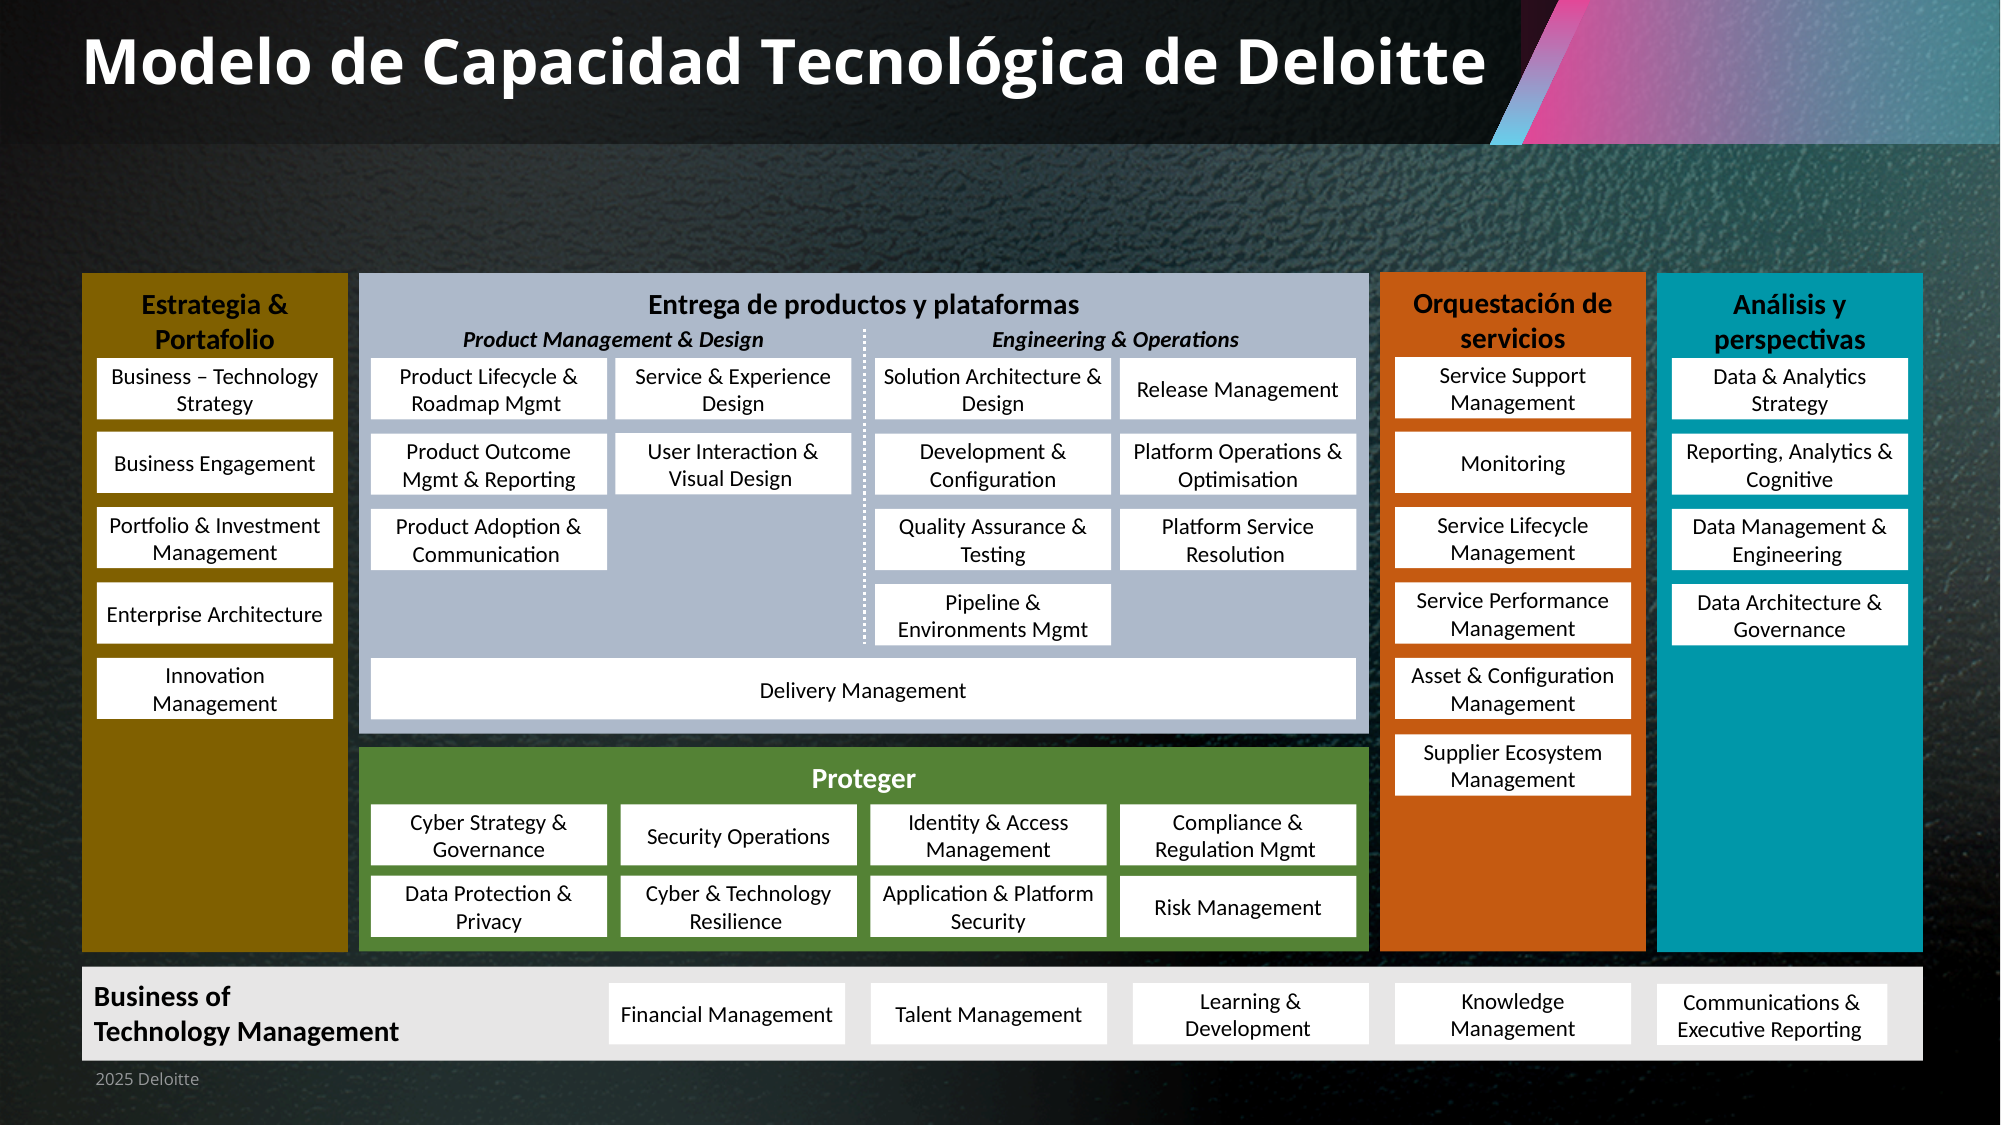

# Modelo de Capacidad Tecnológica de Deloitte
Orquestación de servicios
Entrega de productos y plataformas
Estrategia & Portafolio
Análisis y perspectivas
Product Management & Design
Engineering & Operations
Service Support Management
Business – Technology Strategy
Product Lifecycle & Roadmap Mgmt
Service & Experience Design
Solution Architecture & Design
Release Management
Data & Analytics Strategy
Business Engagement
Monitoring
User Interaction & Visual Design
Product Outcome Mgmt & Reporting
Development & Configuration
Platform Operations & Optimisation
Reporting, Analytics & Cognitive
Portfolio & Investment Management
Service Lifecycle Management
Product Adoption & Communication
Quality Assurance & Testing
Platform Service Resolution
Data Management & Engineering
Enterprise Architecture
Service Performance Management
Pipeline & Environments Mgmt
Data Architecture & Governance
Innovation Management
Asset & Configuration Management
Delivery Management
Supplier Ecosystem Management
Proteger
Cyber Strategy & Governance
Security Operations
Identity & Access Management
Compliance & Regulation Mgmt
Data Protection & Privacy
Cyber & Technology Resilience
Application & Platform Security
Risk Management
Business of
Technology Management
Financial Management
Talent Management
Learning & Development
Knowledge Management
Communications & Executive Reporting